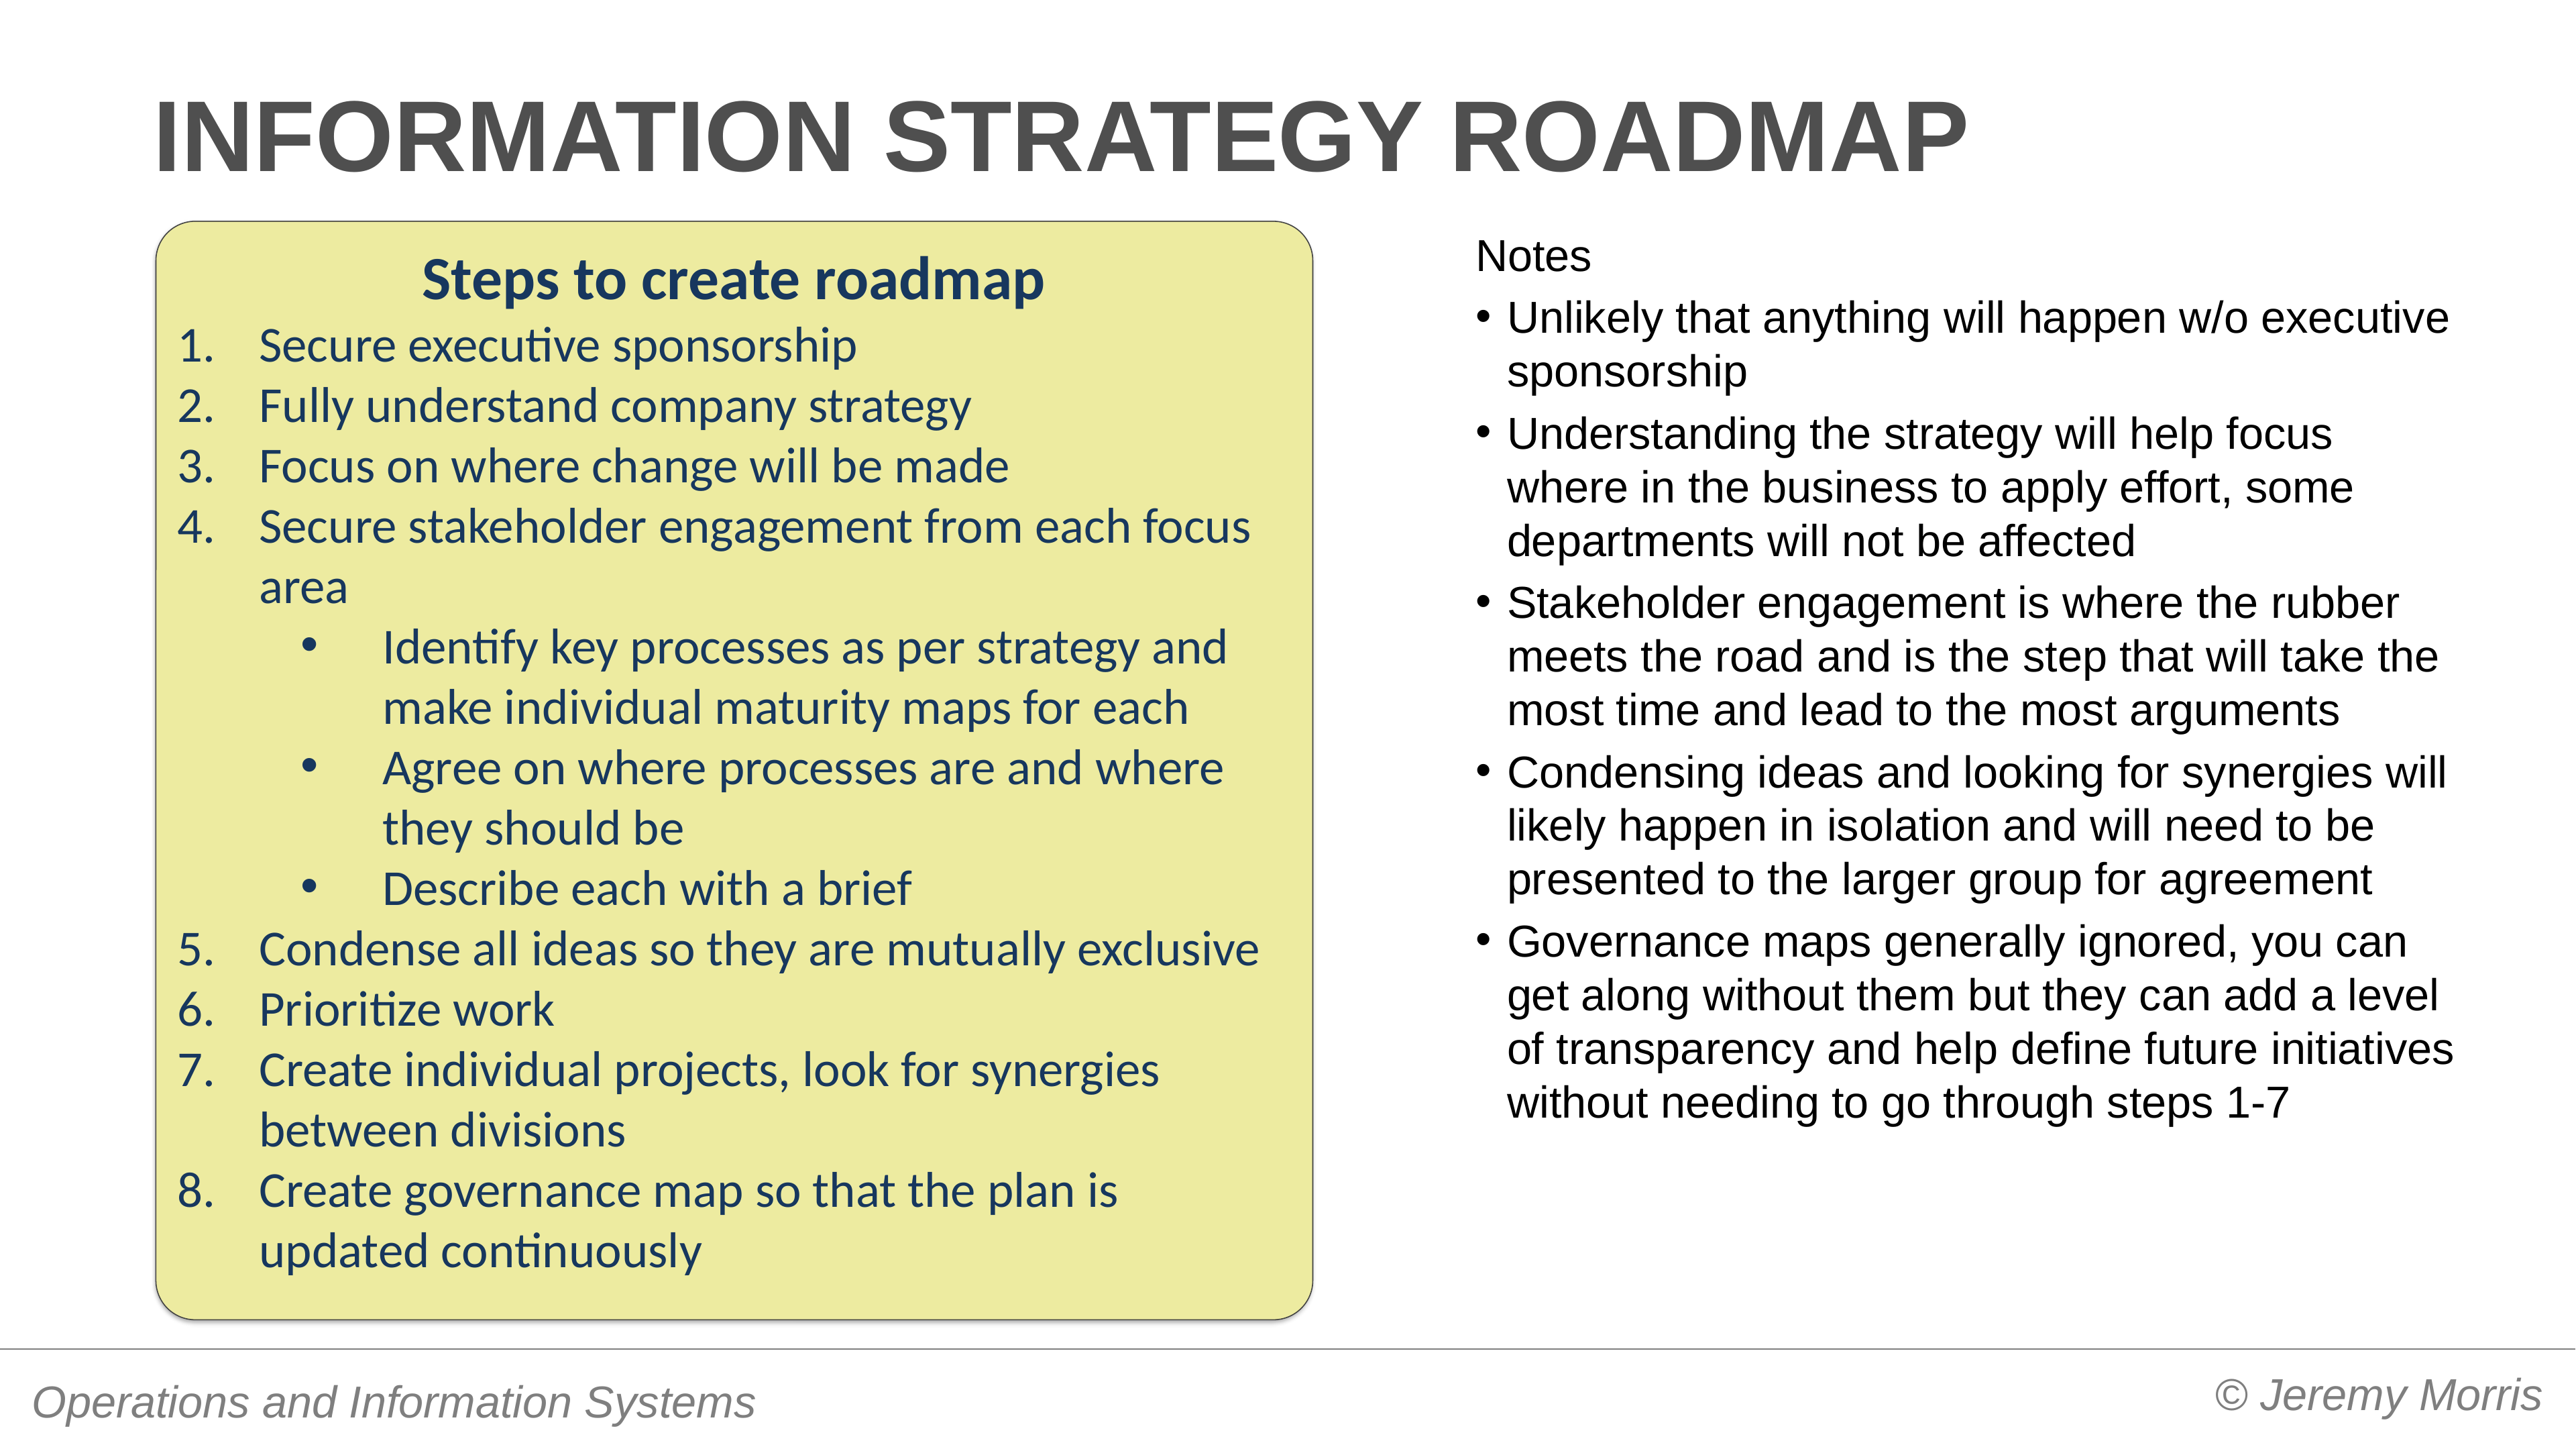

# Information strategy roadmap
Steps to create roadmap
Secure executive sponsorship
Fully understand company strategy
Focus on where change will be made
Secure stakeholder engagement from each focus area
Identify key processes as per strategy and make individual maturity maps for each
Agree on where processes are and where they should be
Describe each with a brief
Condense all ideas so they are mutually exclusive
Prioritize work
Create individual projects, look for synergies between divisions
Create governance map so that the plan is updated continuously
Notes
Unlikely that anything will happen w/o executive sponsorship
Understanding the strategy will help focus where in the business to apply effort, some departments will not be affected
Stakeholder engagement is where the rubber meets the road and is the step that will take the most time and lead to the most arguments
Condensing ideas and looking for synergies will likely happen in isolation and will need to be presented to the larger group for agreement
Governance maps generally ignored, you can get along without them but they can add a level of transparency and help define future initiatives without needing to go through steps 1-7